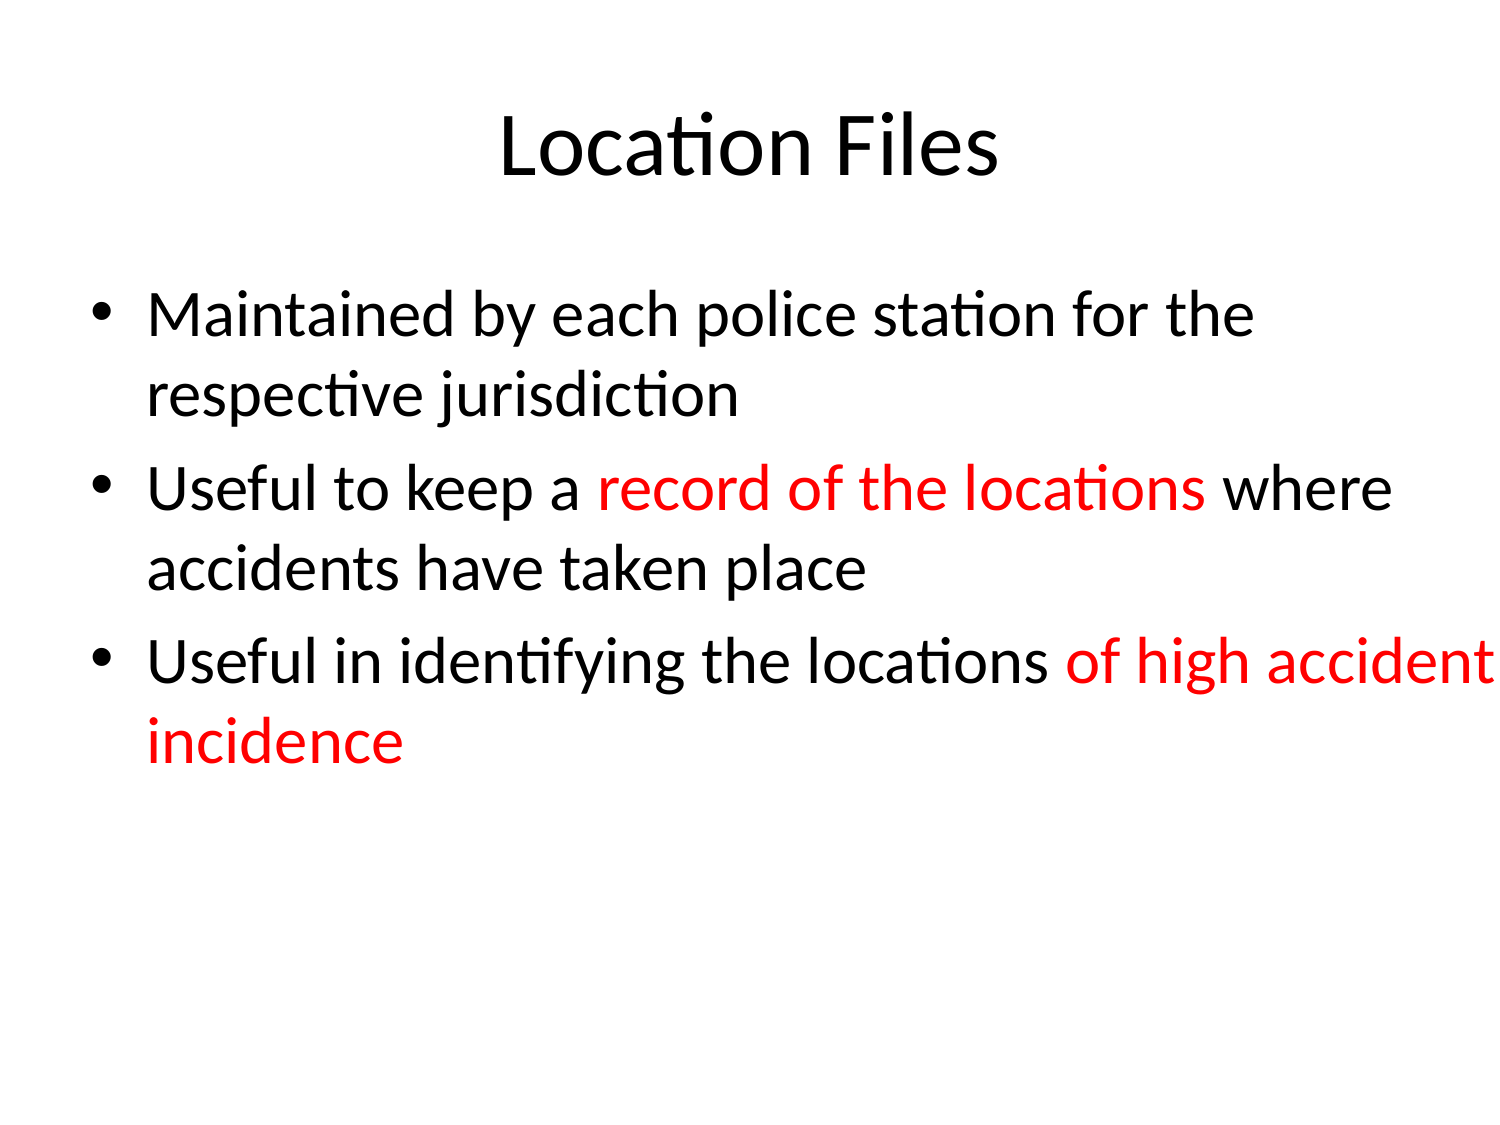

# Location Files
Maintained by each police station for the respective jurisdiction
Useful to keep a record of the locations where accidents have taken place
Useful in identifying the locations of high accident incidence